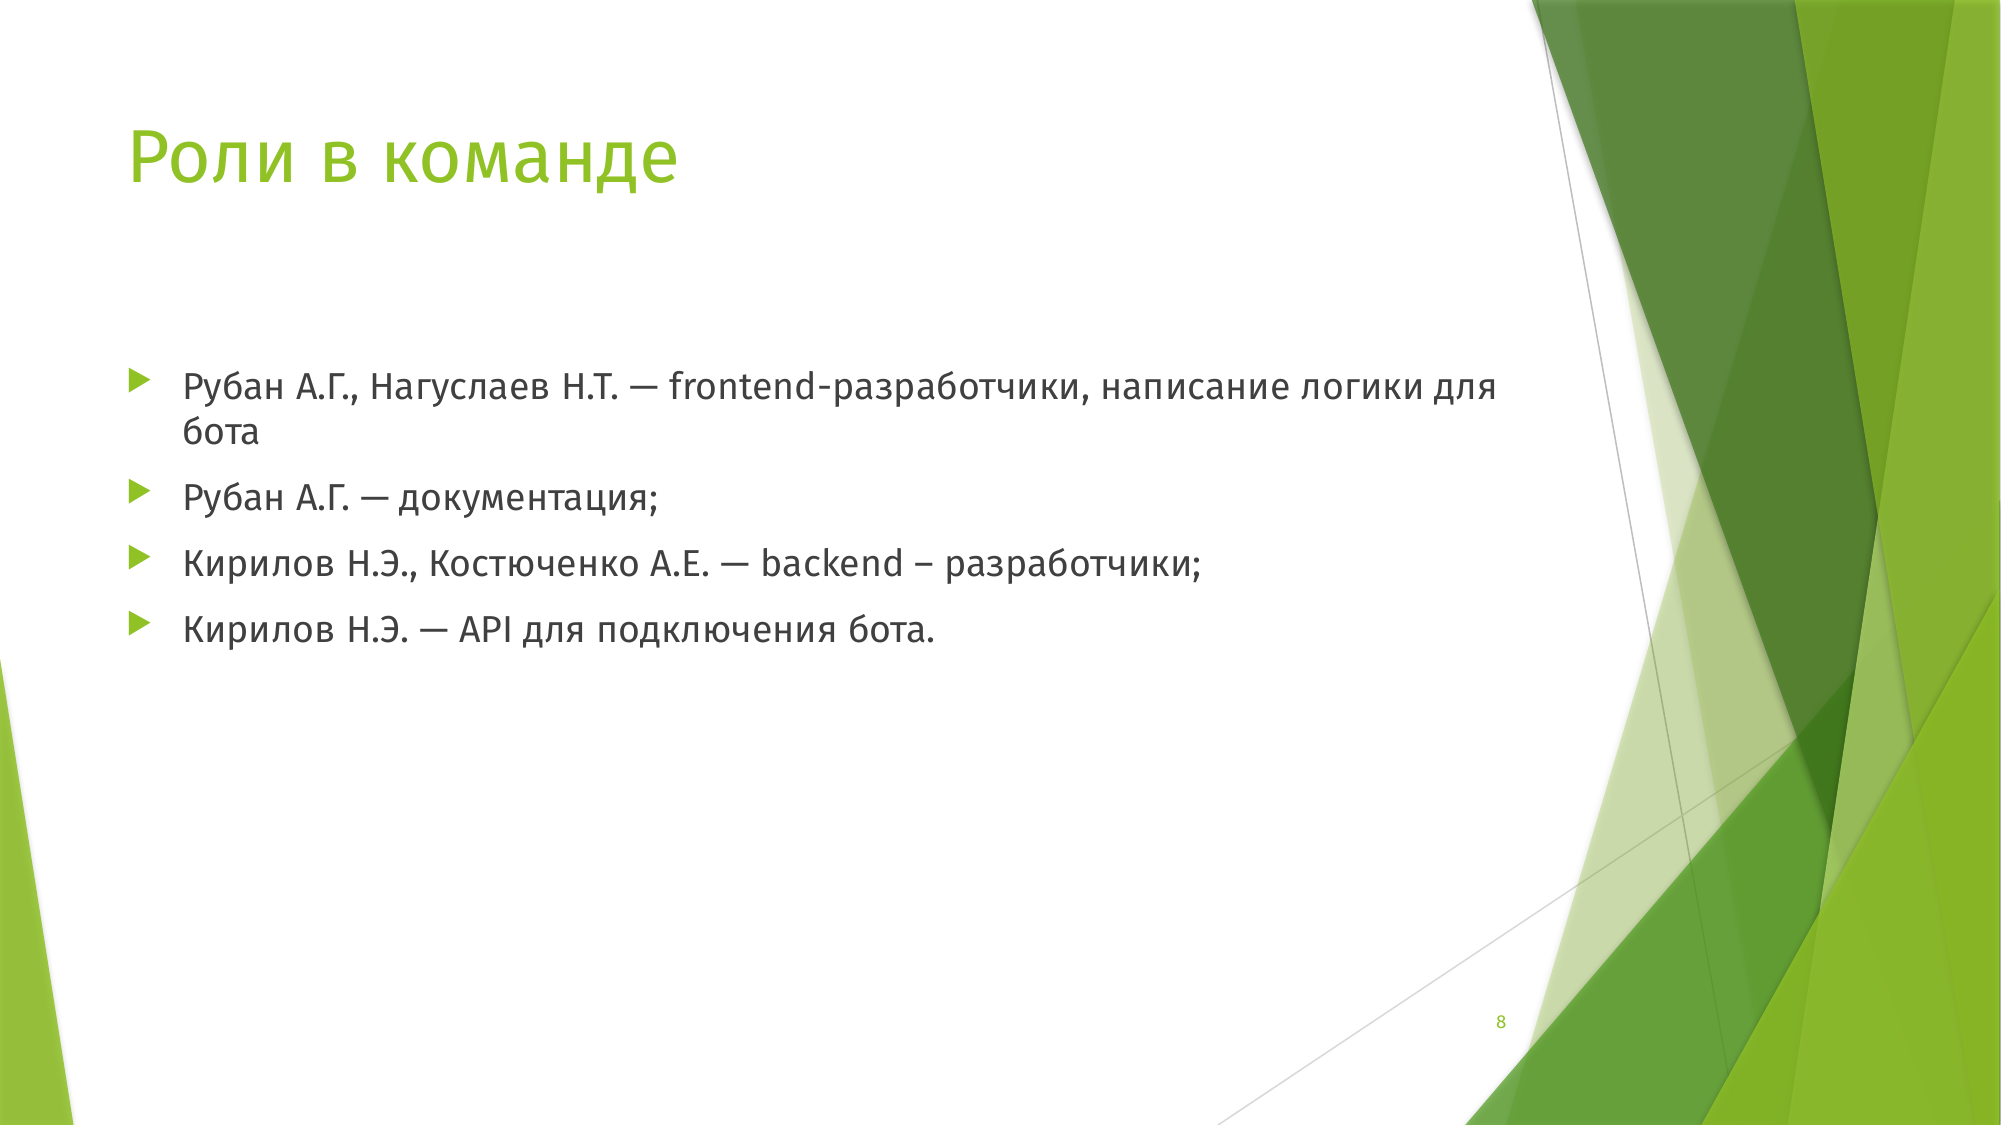

# Роли в команде
Рубан А.Г., Нагуслаев Н.Т. — frontend-разработчики, написание логики для бота
Рубан А.Г. — документация;
Кирилов Н.Э., Костюченко А.Е. — backend – разработчики;
Кирилов Н.Э. — API для подключения бота.
8